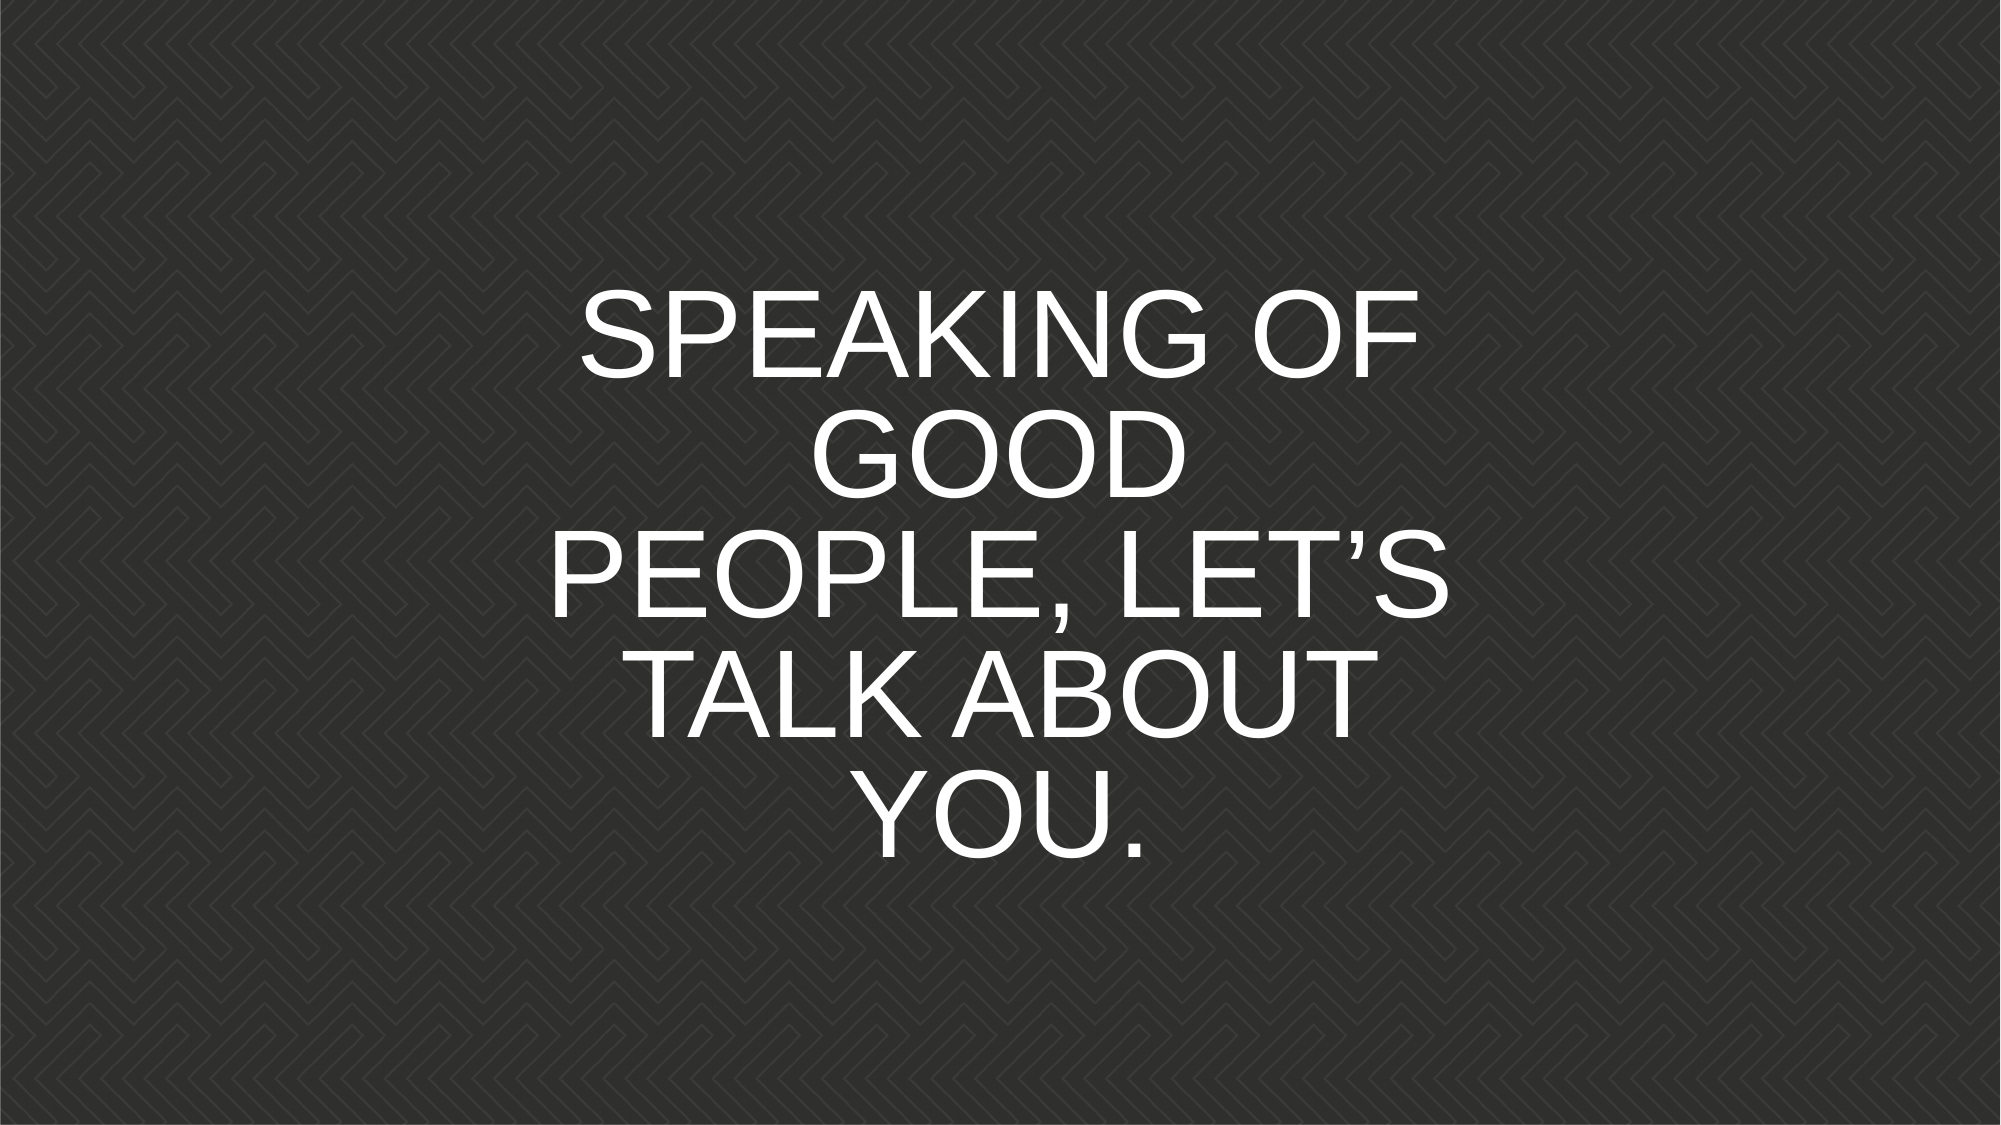

Speaking of good people, let’s talk about you.